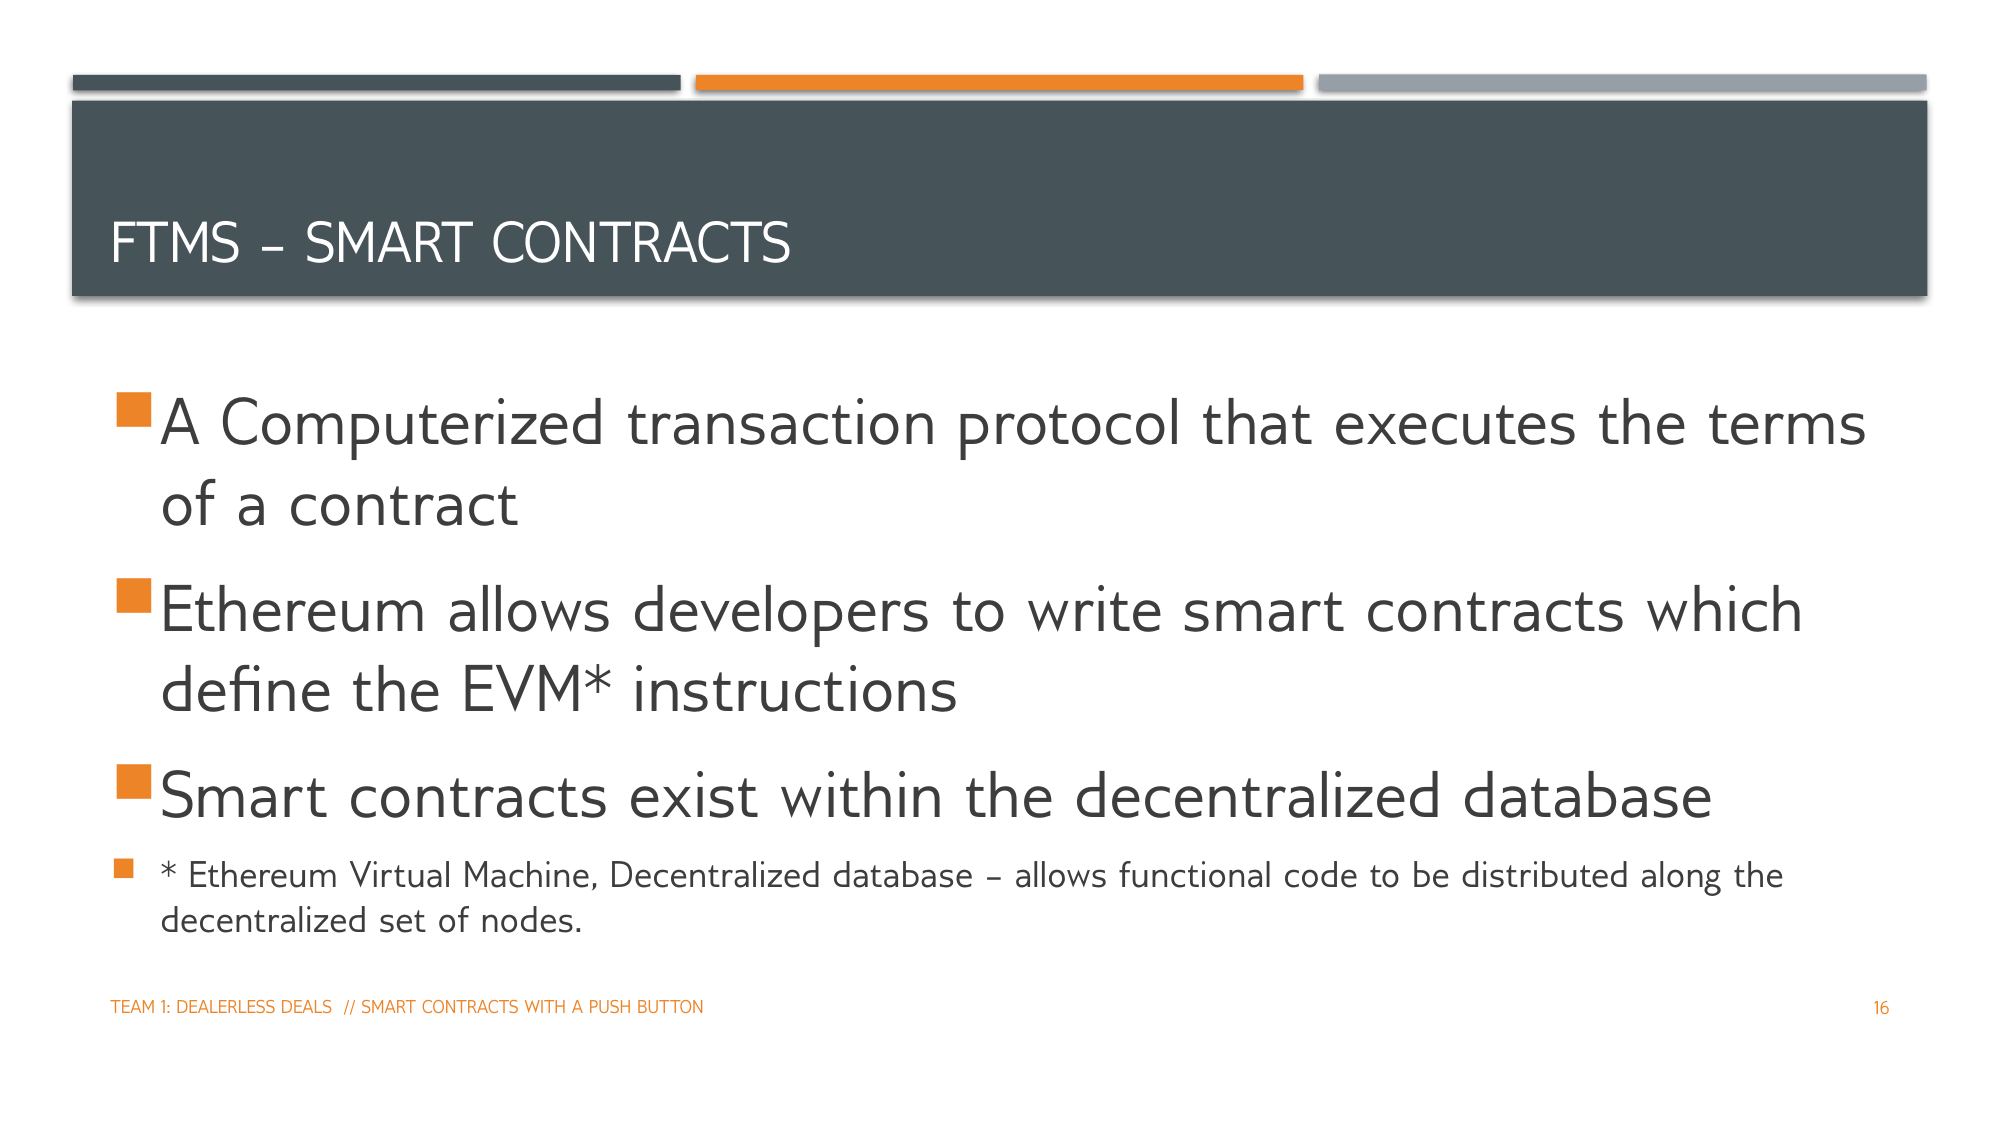

# FTMS – SMART CONTRACTS
A Computerized transaction protocol that executes the terms of a contract
Ethereum allows developers to write smart contracts which define the EVM* instructions
Smart contracts exist within the decentralized database
* Ethereum Virtual Machine, Decentralized database – allows functional code to be distributed along the decentralized set of nodes.
TEAM 1: Dealerless Deals  // Smart Contracts with a Push Button
16